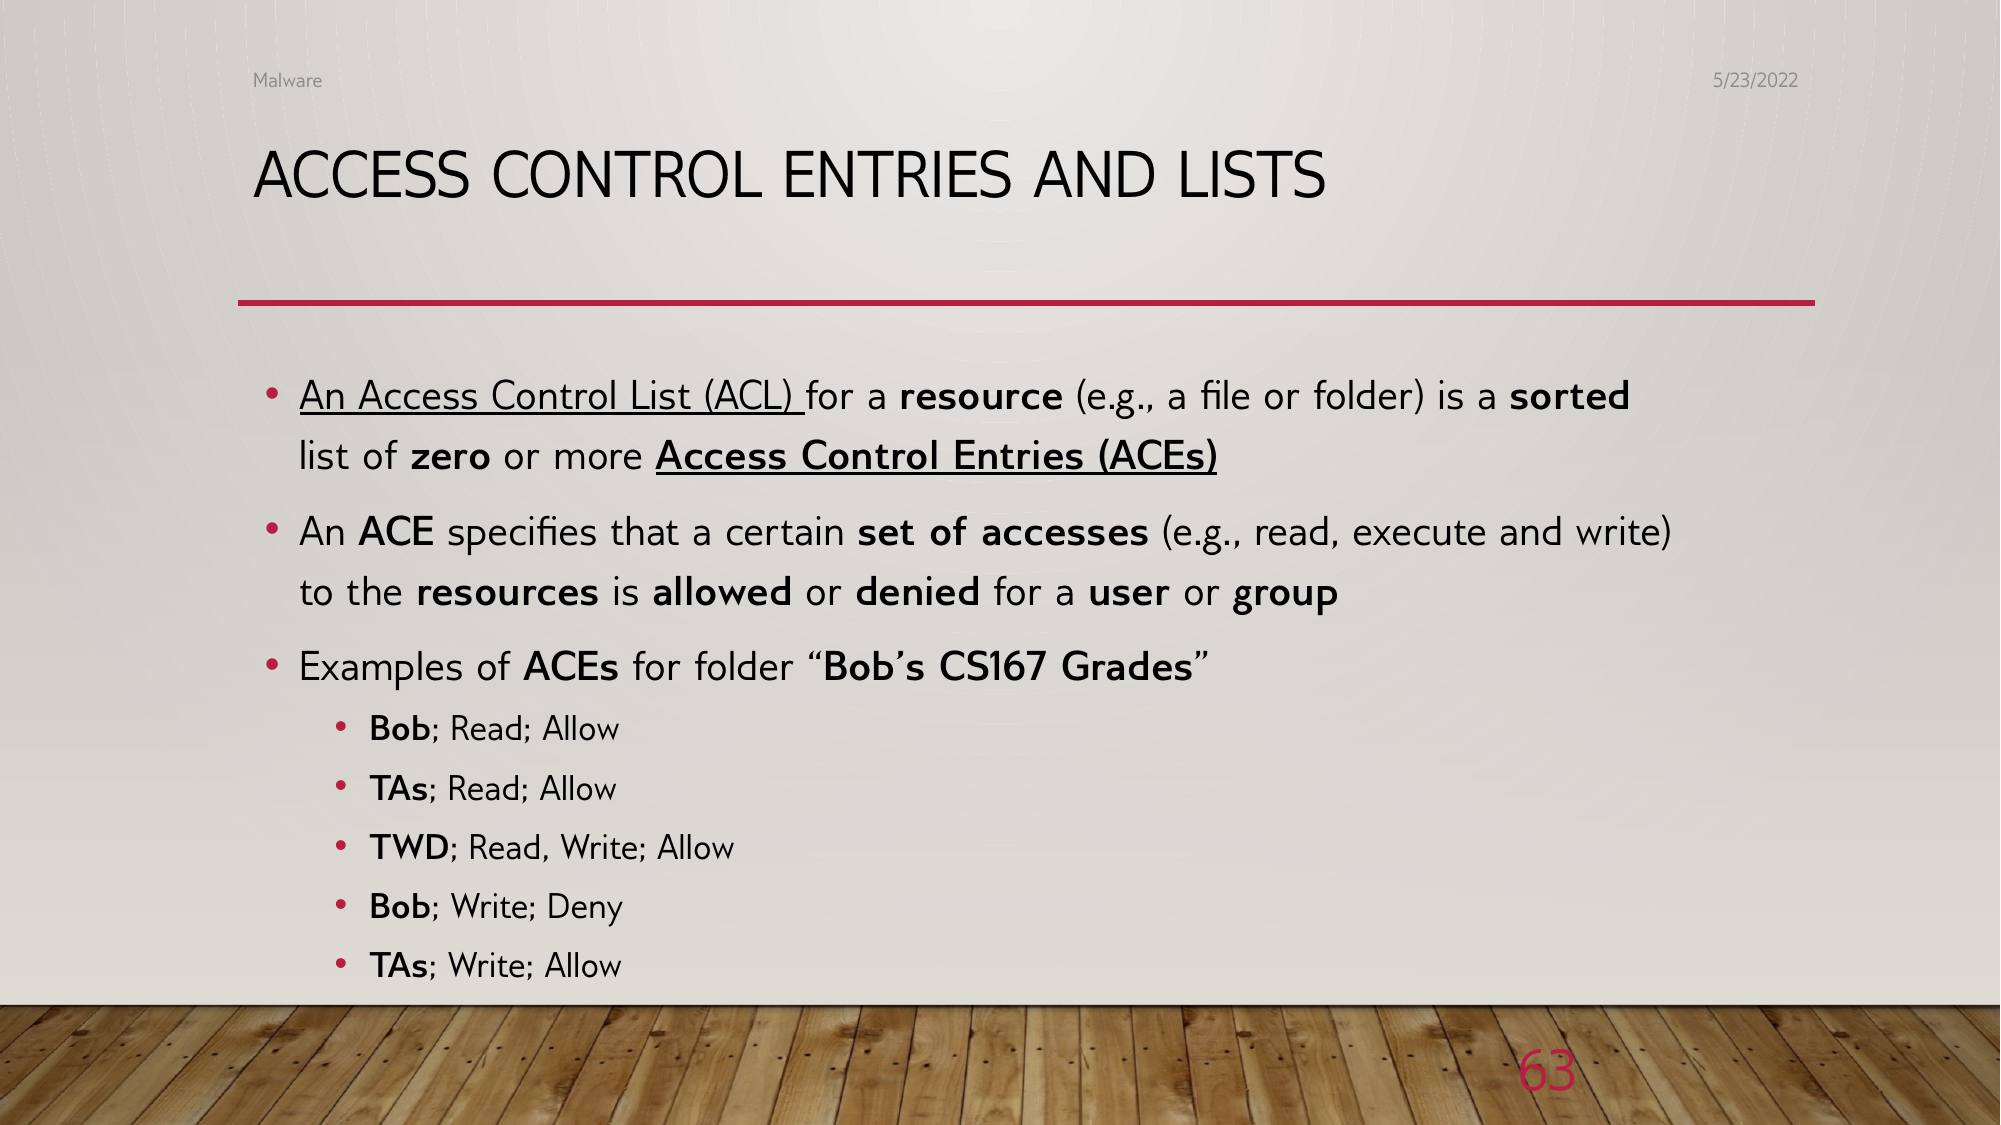

Malware
5/23/2022
# Access Control Entries and Lists
An Access Control List (ACL) for a resource (e.g., a file or folder) is a sorted list of zero or more Access Control Entries (ACEs)
An ACE specifies that a certain set of accesses (e.g., read, execute and write) to the resources is allowed or denied for a user or group
Examples of ACEs for folder “Bob’s CS167 Grades”
Bob; Read; Allow
TAs; Read; Allow
TWD; Read, Write; Allow
Bob; Write; Deny
TAs; Write; Allow
63